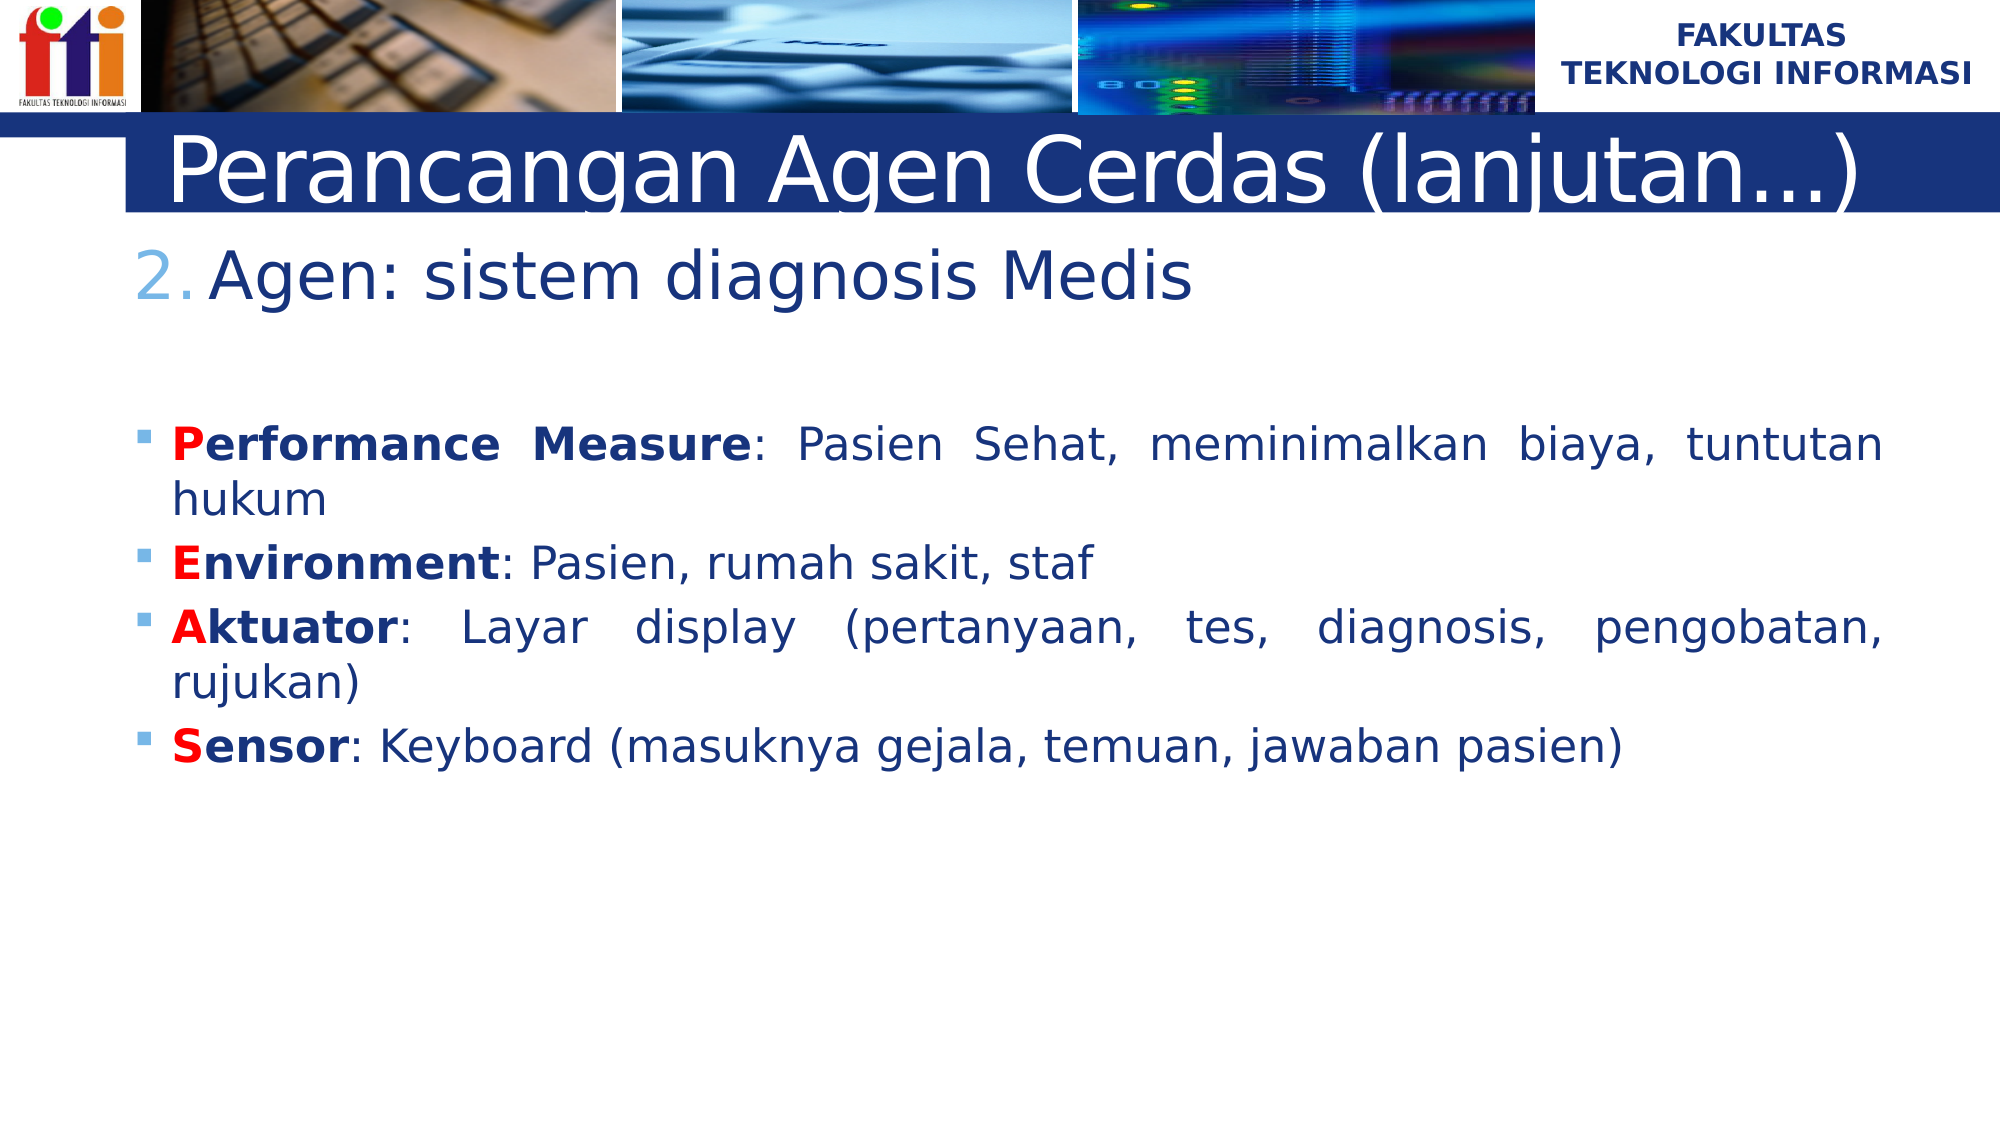

# Perancangan Agen Cerdas (lanjutan...)
Agen: sistem diagnosis Medis

Performance Measure: Pasien Sehat, meminimalkan biaya, tuntutan hukum
Environment: Pasien, rumah sakit, staf
Aktuator: Layar display (pertanyaan, tes, diagnosis, pengobatan, rujukan)
Sensor: Keyboard (masuknya gejala, temuan, jawaban pasien)